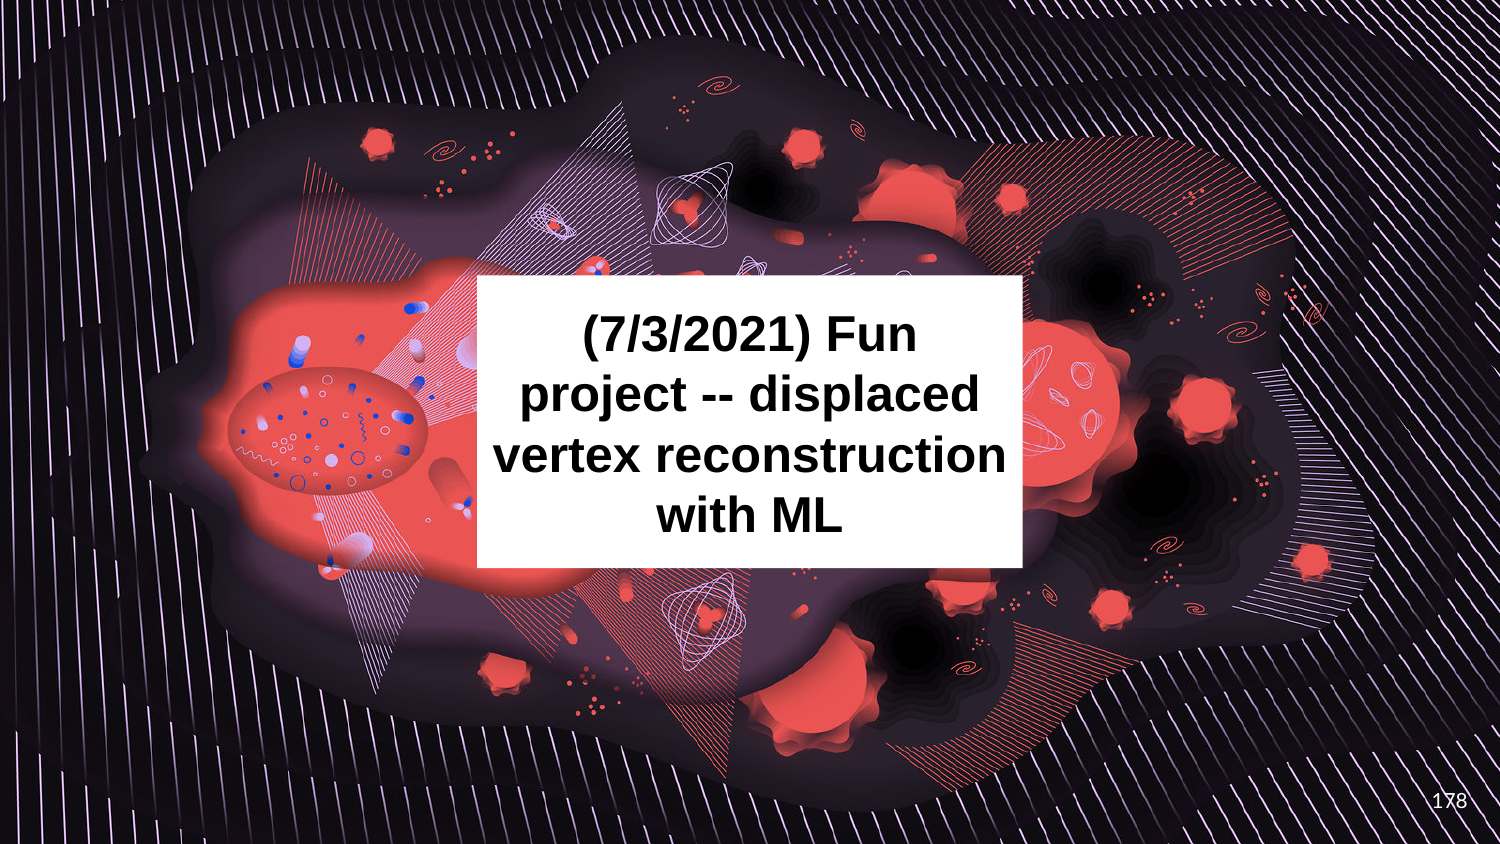

# (7/3/2021) Fun project -- displaced vertex reconstruction with ML
178